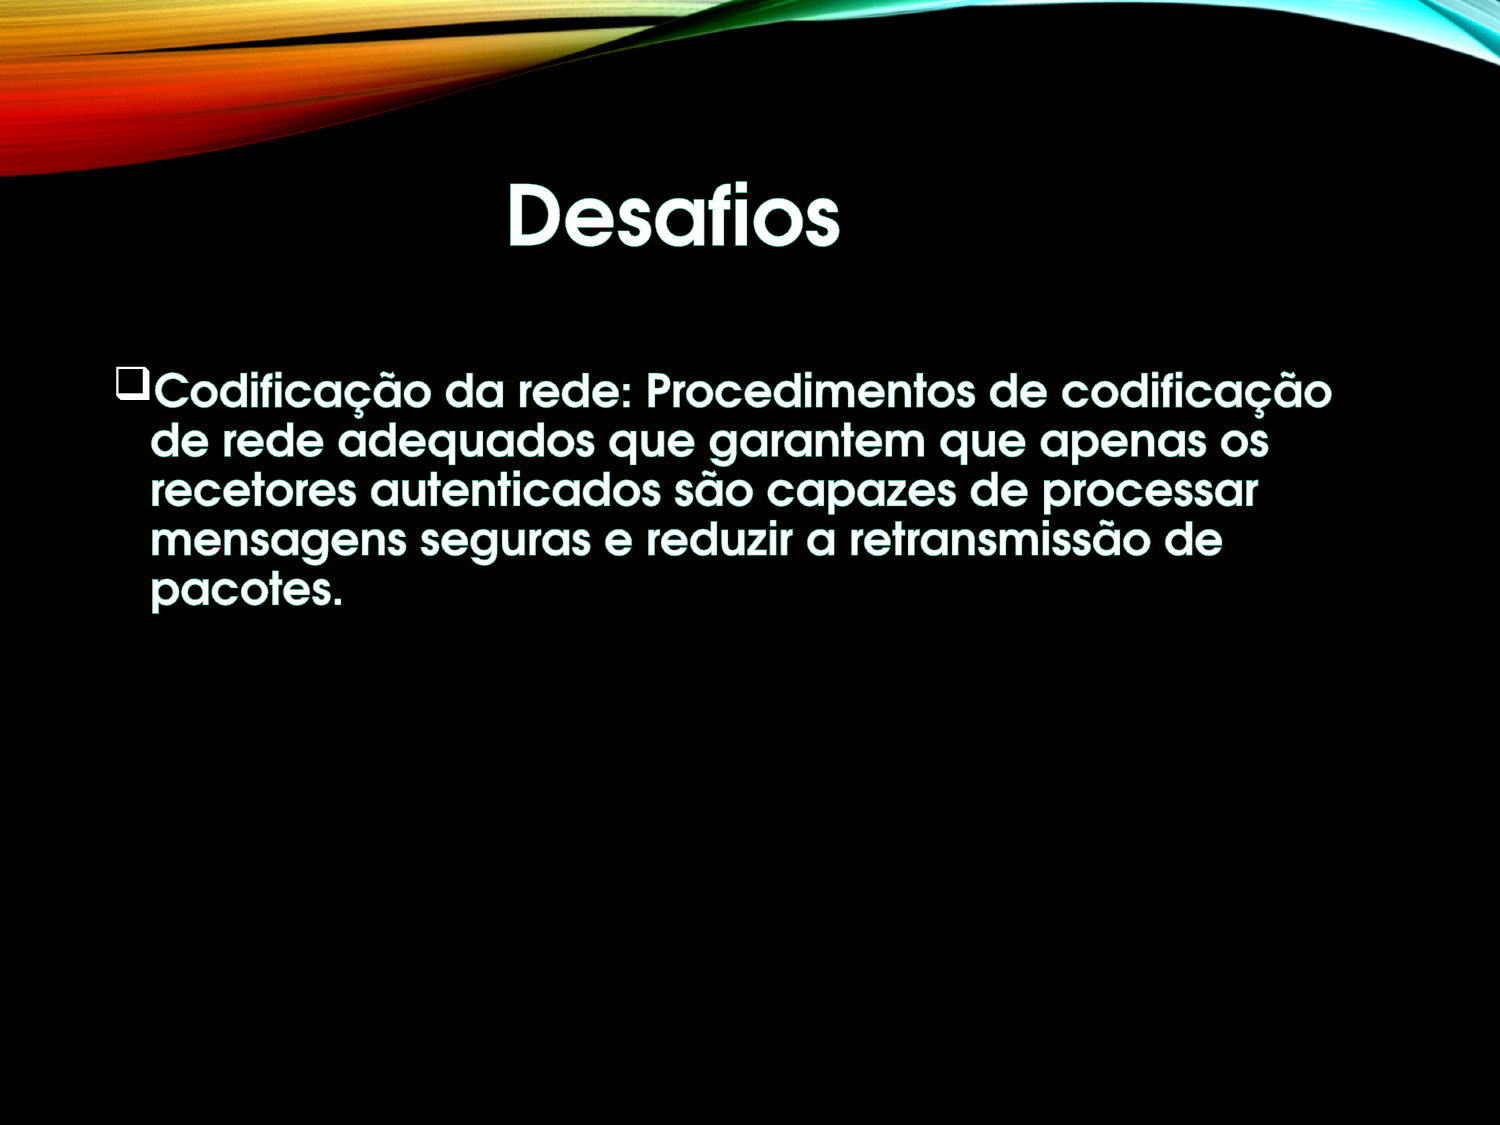

# Desafios
Codificação da rede: Procedimentos de codificação de rede adequados que garantem que apenas os recetores autenticados são capazes de processar mensagens seguras e reduzir a retransmissão de pacotes.